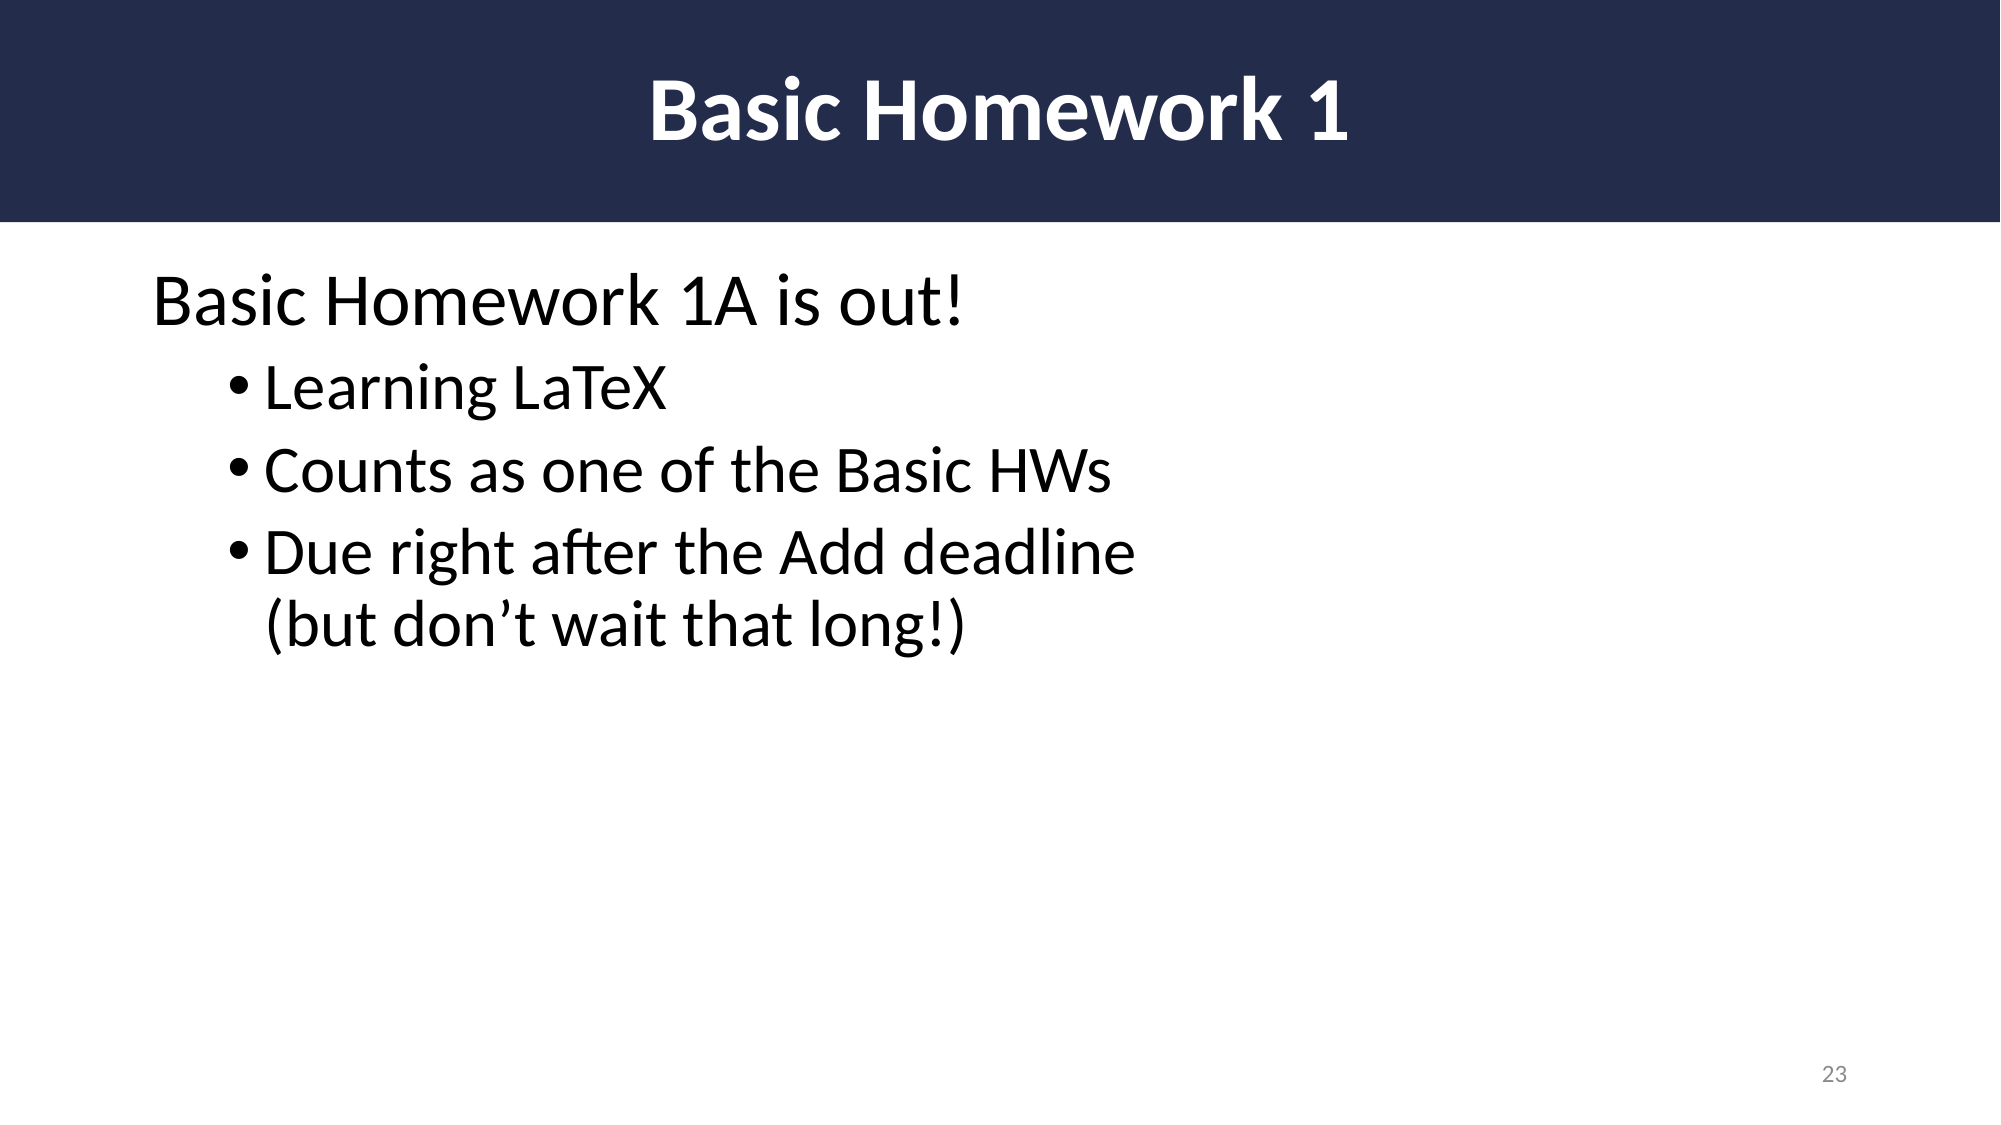

# Basic Homework 1
Basic Homework 1A is out!
Learning LaTeX
Counts as one of the Basic HWs
Due right after the Add deadline
(but don’t wait that long!)

23